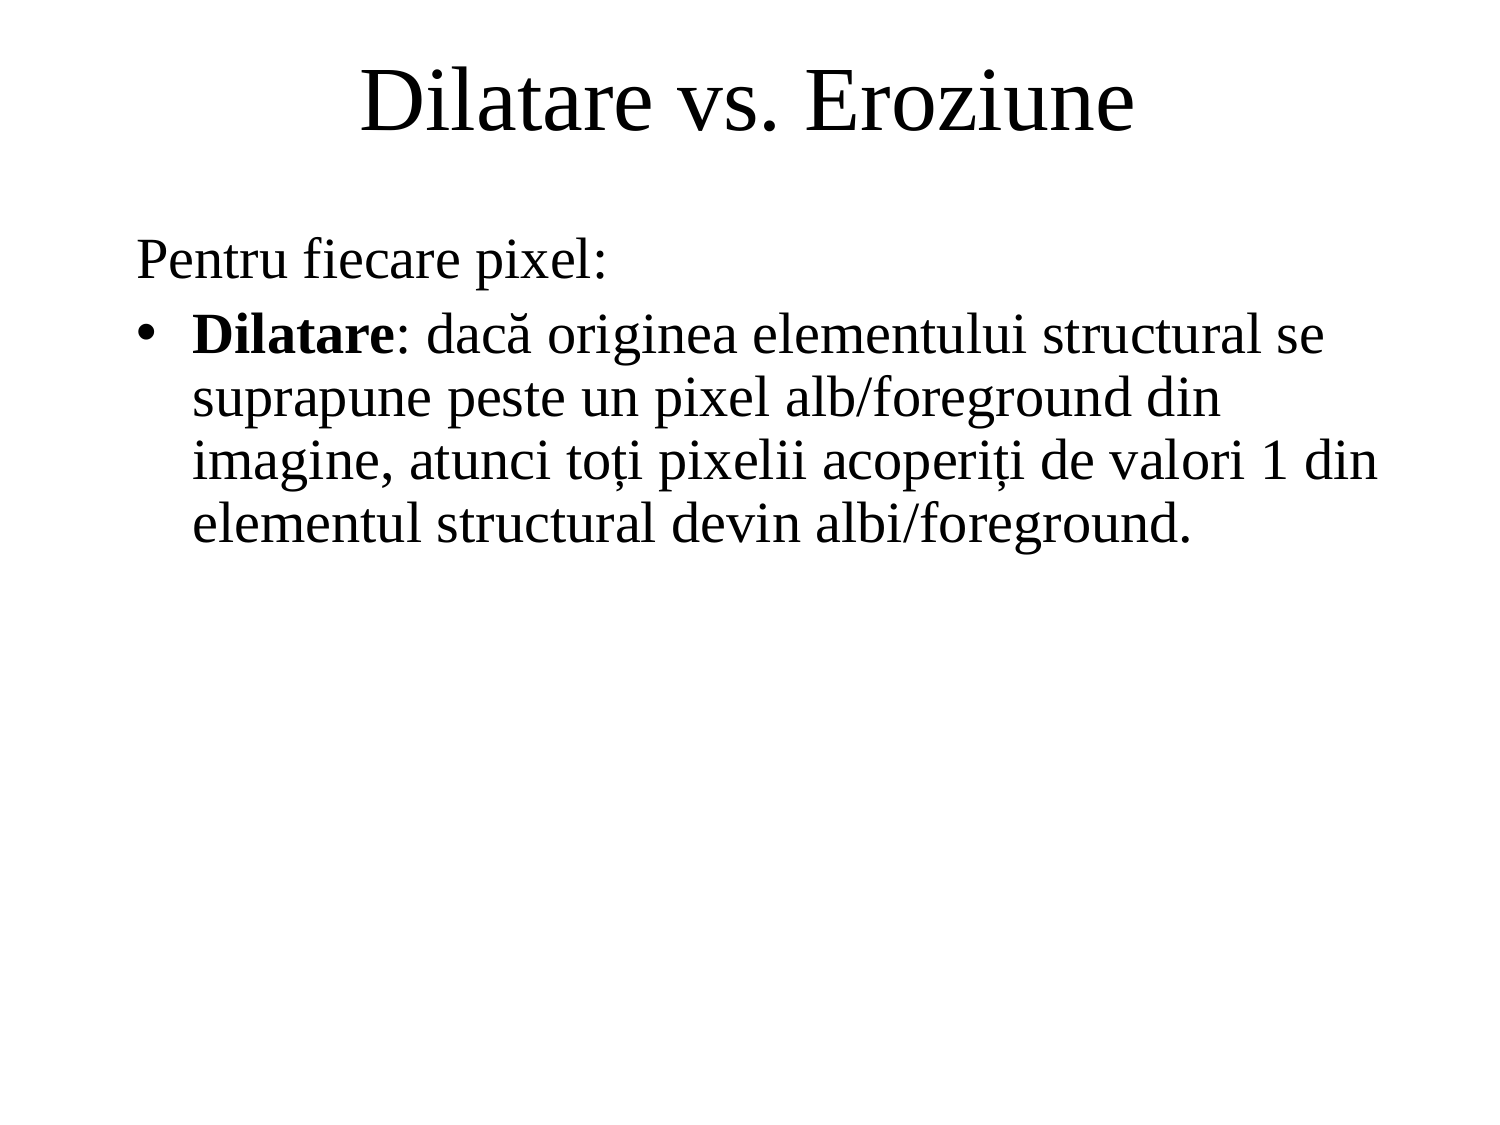

# Dilatare vs. Eroziune
Pentru fiecare pixel:
Dilatare: dacă originea elementului structural se suprapune peste un pixel alb/foreground din imagine, atunci toți pixelii acoperiți de valori 1 din elementul structural devin albi/foreground.